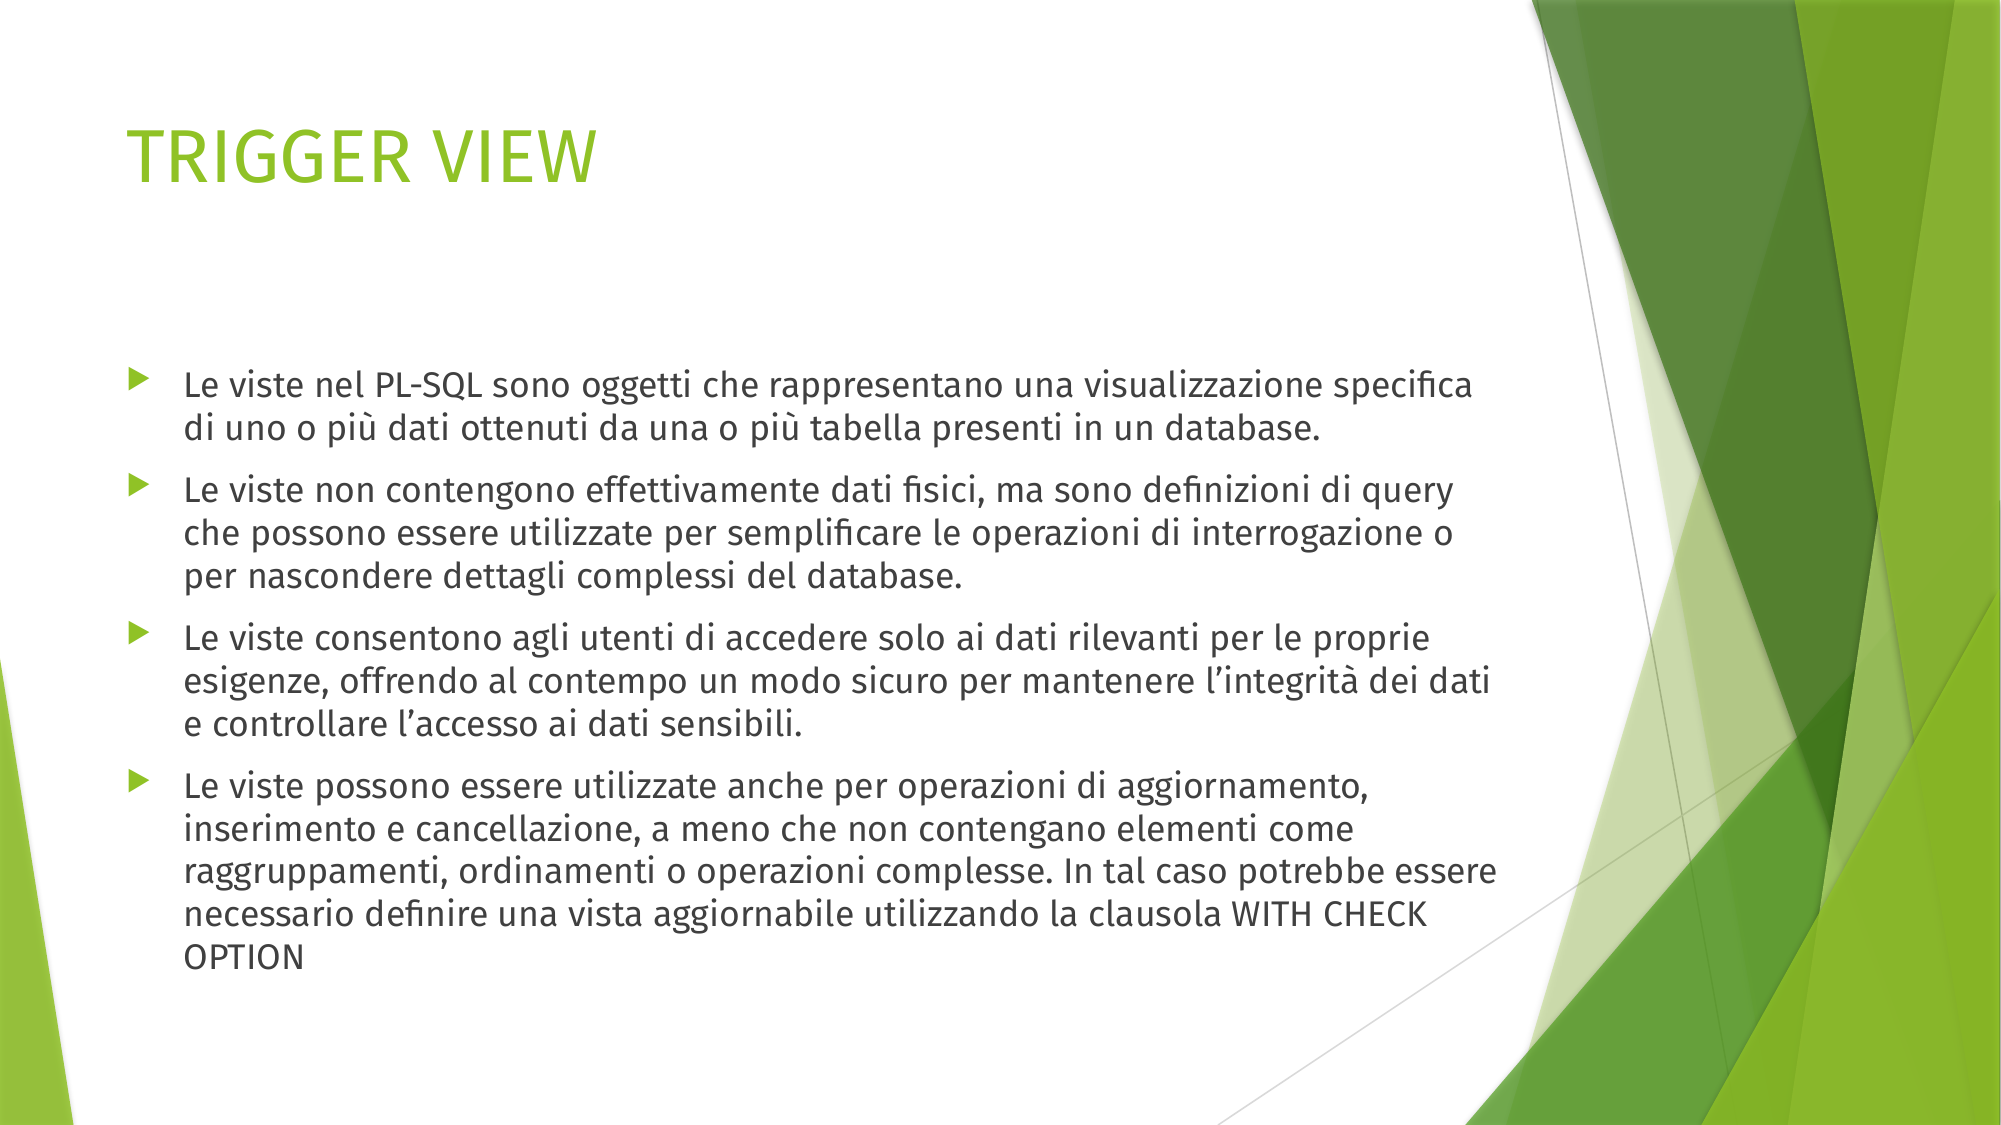

# TRIGGER VIEW
Le viste nel PL-SQL sono oggetti che rappresentano una visualizzazione specifica di uno o più dati ottenuti da una o più tabella presenti in un database.
Le viste non contengono effettivamente dati fisici, ma sono definizioni di query che possono essere utilizzate per semplificare le operazioni di interrogazione o per nascondere dettagli complessi del database.
Le viste consentono agli utenti di accedere solo ai dati rilevanti per le proprie esigenze, offrendo al contempo un modo sicuro per mantenere l’integrità dei dati e controllare l’accesso ai dati sensibili.
Le viste possono essere utilizzate anche per operazioni di aggiornamento, inserimento e cancellazione, a meno che non contengano elementi come raggruppamenti, ordinamenti o operazioni complesse. In tal caso potrebbe essere necessario definire una vista aggiornabile utilizzando la clausola WITH CHECK OPTION